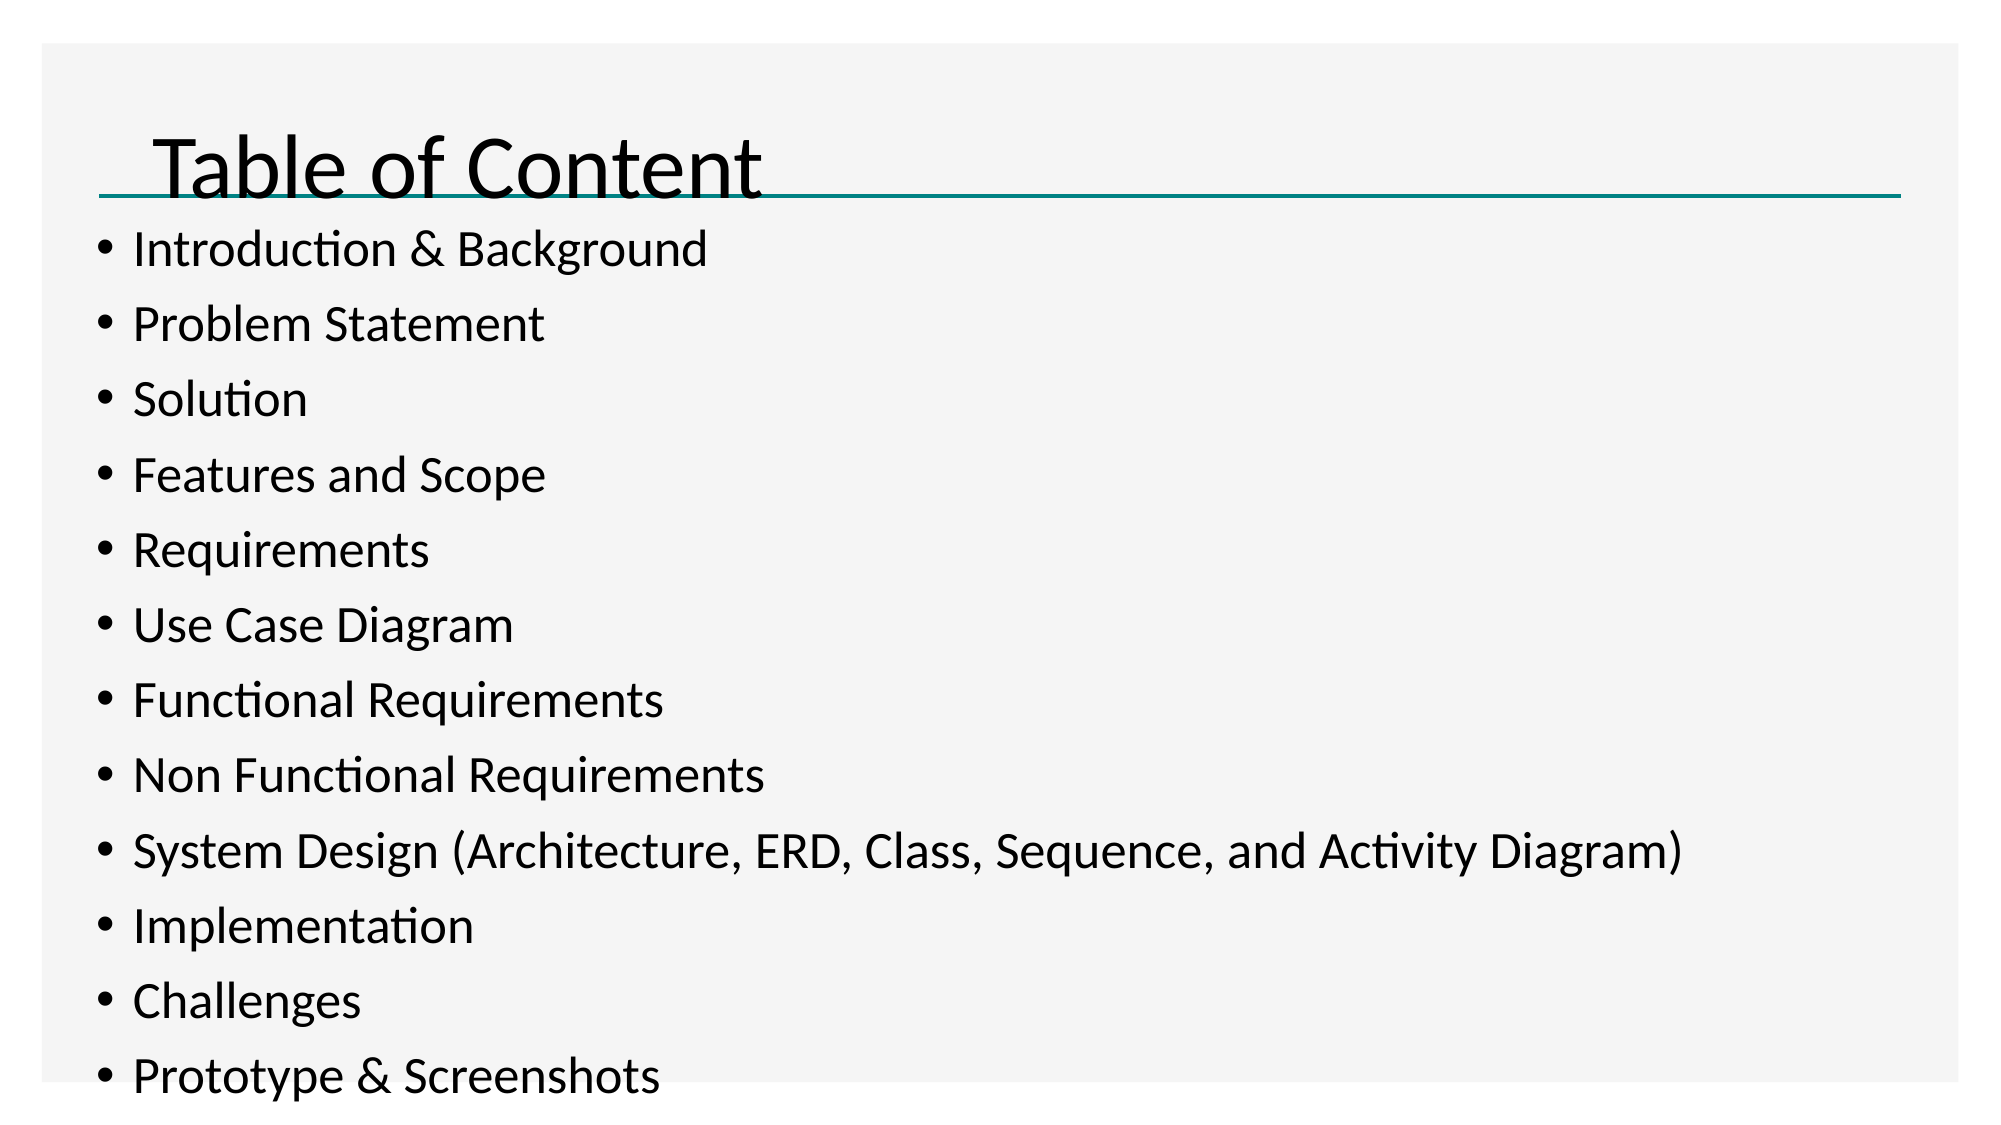

# Table of Content
Introduction & Background
Problem Statement
Solution
Features and Scope
Requirements
Use Case Diagram
Functional Requirements
Non Functional Requirements
System Design (Architecture, ERD, Class, Sequence, and Activity Diagram)
Implementation
Challenges
Prototype & Screenshots